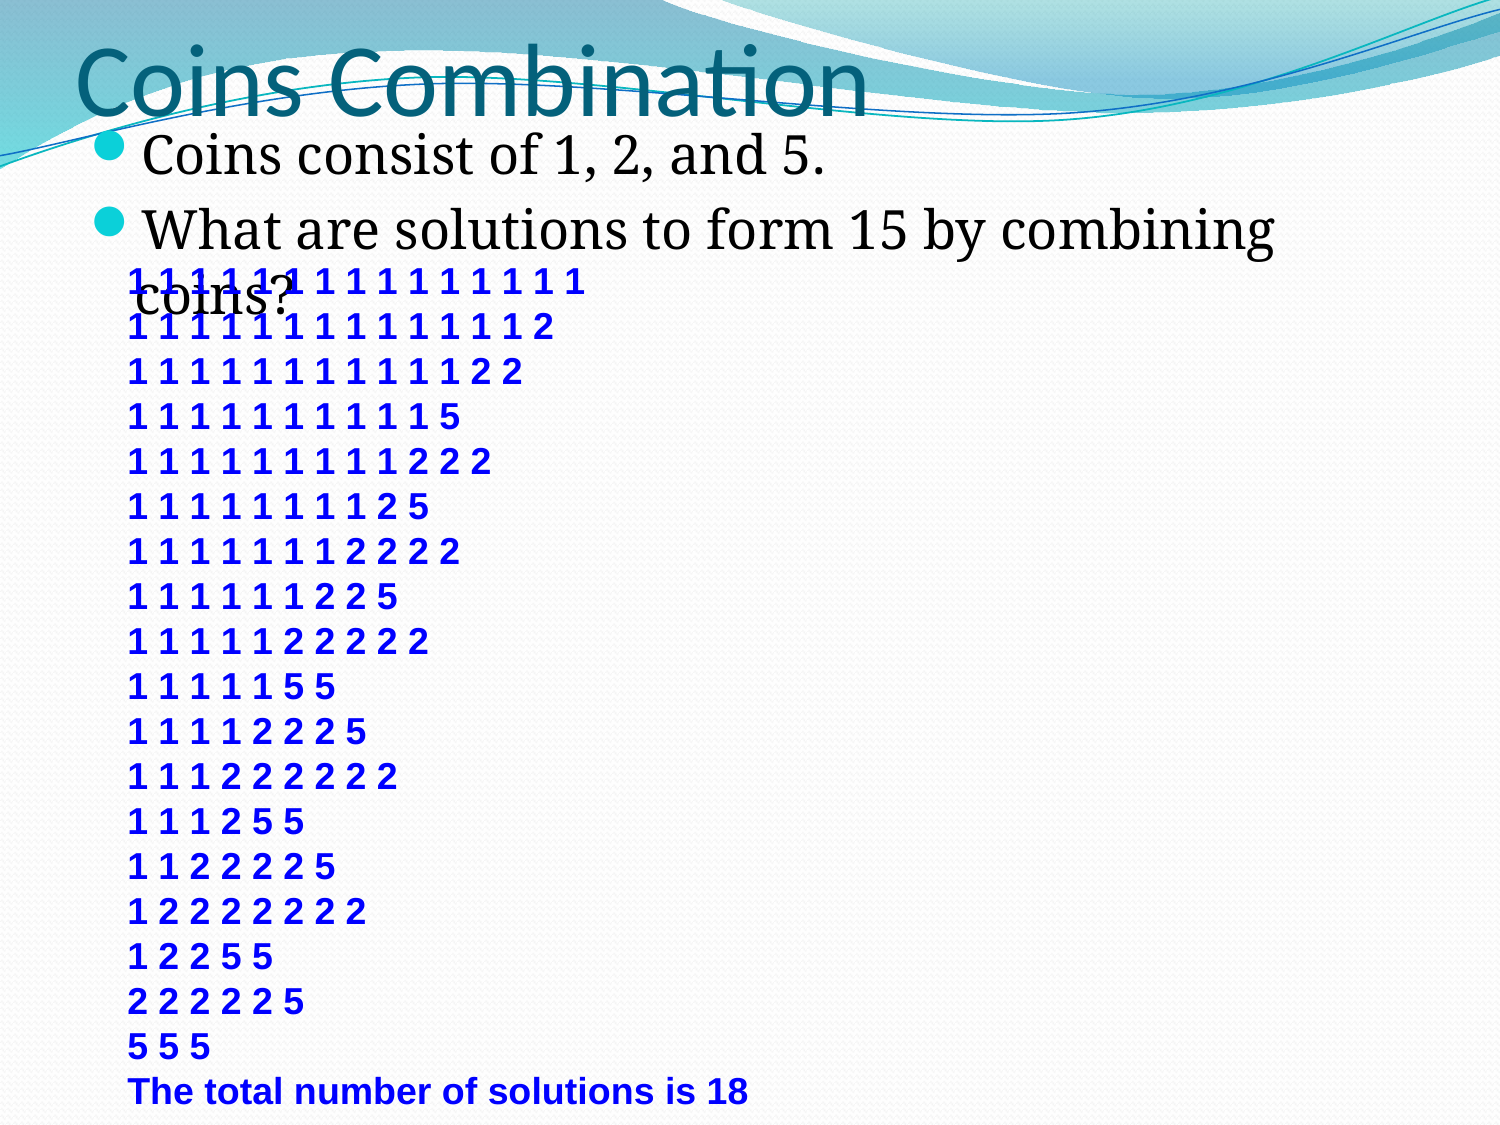

# Coins Combination
Coins consist of 1, 2, and 5.
What are solutions to form 15 by combining coins?
1 1 1 1 1 1 1 1 1 1 1 1 1 1 1
1 1 1 1 1 1 1 1 1 1 1 1 1 2
1 1 1 1 1 1 1 1 1 1 1 2 2
1 1 1 1 1 1 1 1 1 1 5
1 1 1 1 1 1 1 1 1 2 2 2
1 1 1 1 1 1 1 1 2 5
1 1 1 1 1 1 1 2 2 2 2
1 1 1 1 1 1 2 2 5
1 1 1 1 1 2 2 2 2 2
1 1 1 1 1 5 5
1 1 1 1 2 2 2 5
1 1 1 2 2 2 2 2 2
1 1 1 2 5 5
1 1 2 2 2 2 5
1 2 2 2 2 2 2 2
1 2 2 5 5
2 2 2 2 2 5
5 5 5
The total number of solutions is 18